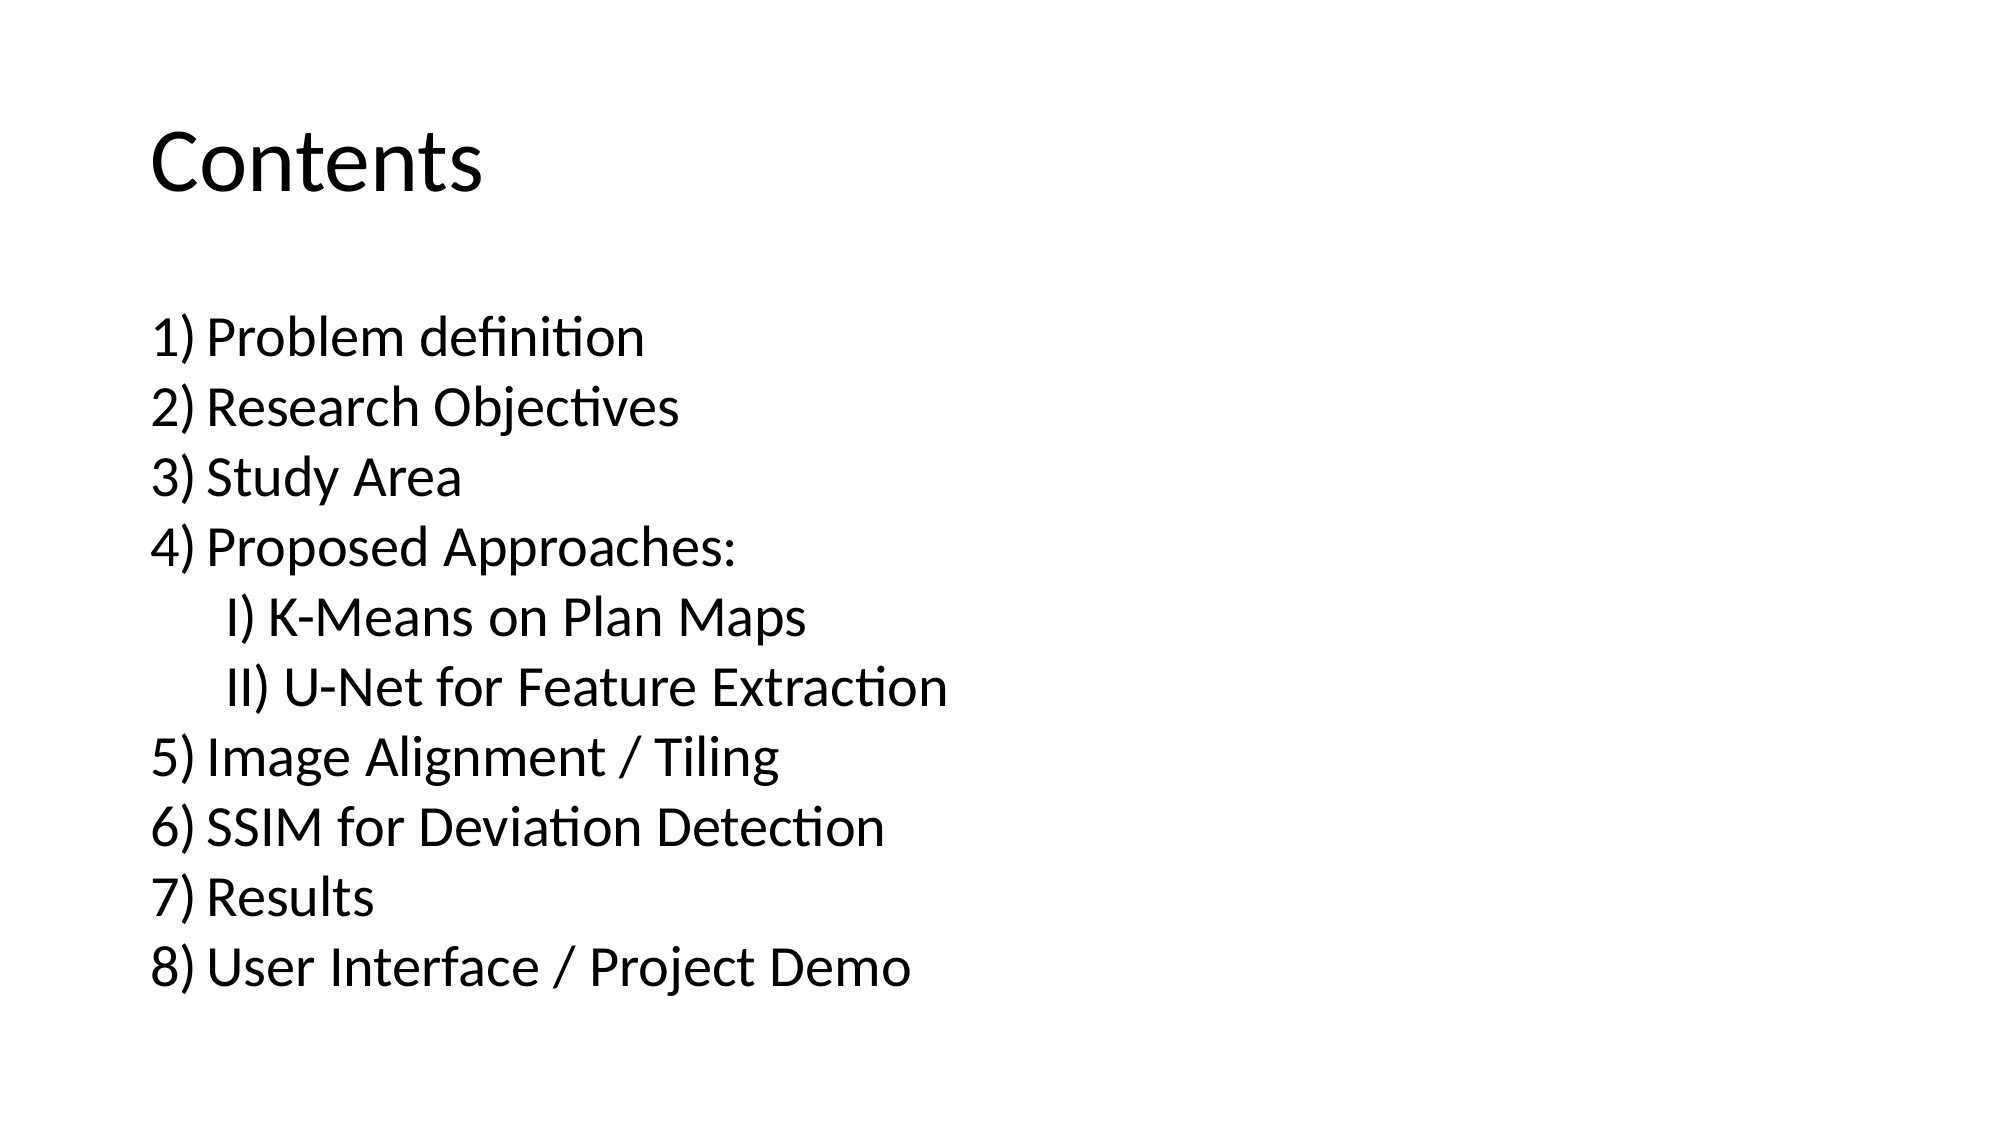

# Contents
Problem definition
Research Objectives
Study Area
Proposed Approaches:
I) K-Means on Plan Maps
II) U-Net for Feature Extraction
Image Alignment / Tiling
SSIM for Deviation Detection
Results
User Interface / Project Demo